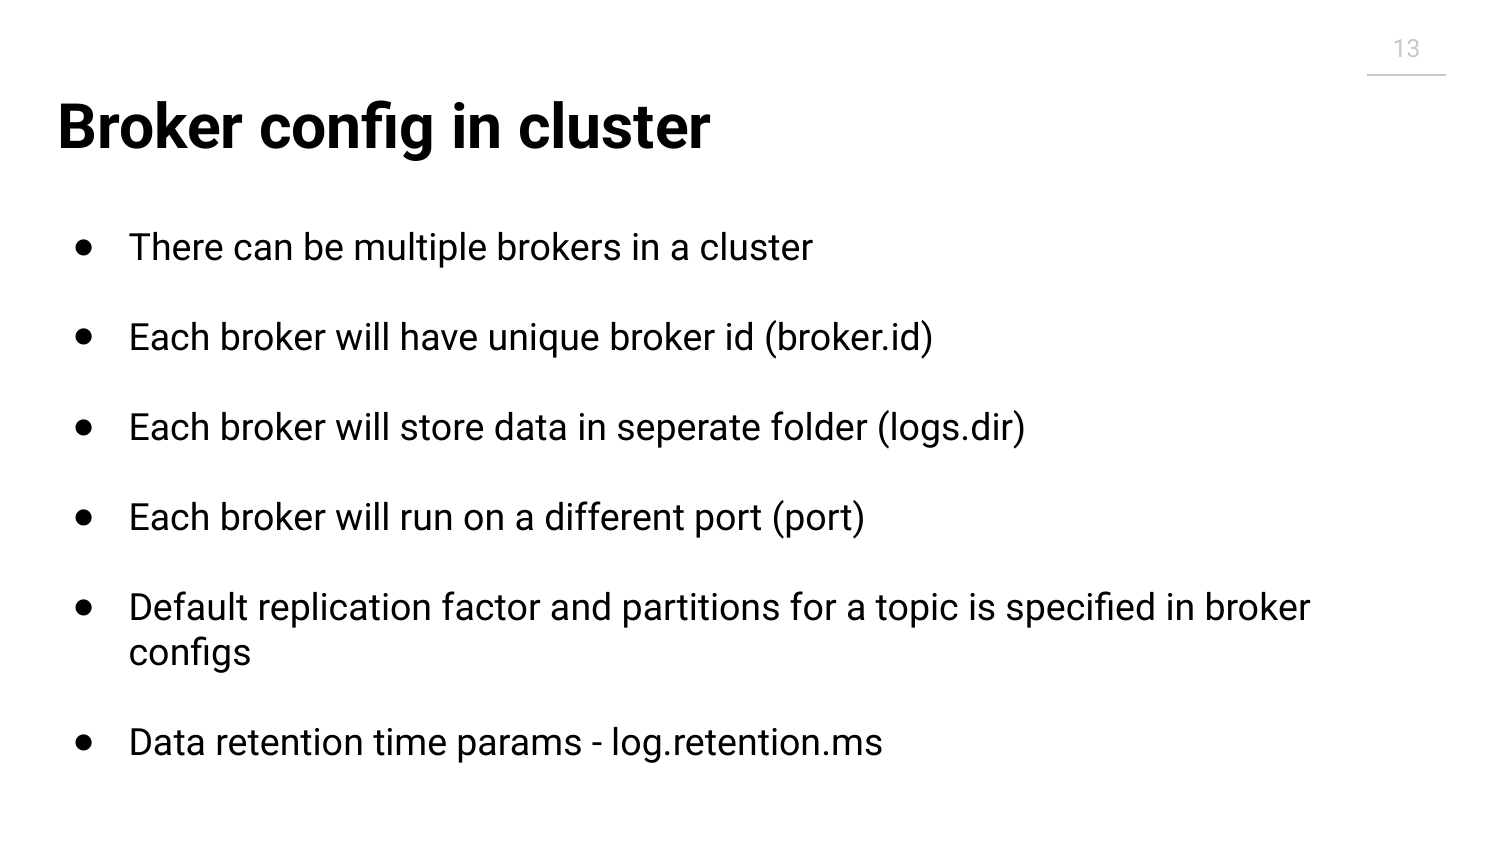

13

# Broker config in cluster
There can be multiple brokers in a cluster

Each broker will have unique broker id (broker.id)

Each broker will store data in seperate folder (logs.dir)

Each broker will run on a different port (port)

Default replication factor and partitions for a topic is specified in broker configs

Data retention time params - log.retention.ms